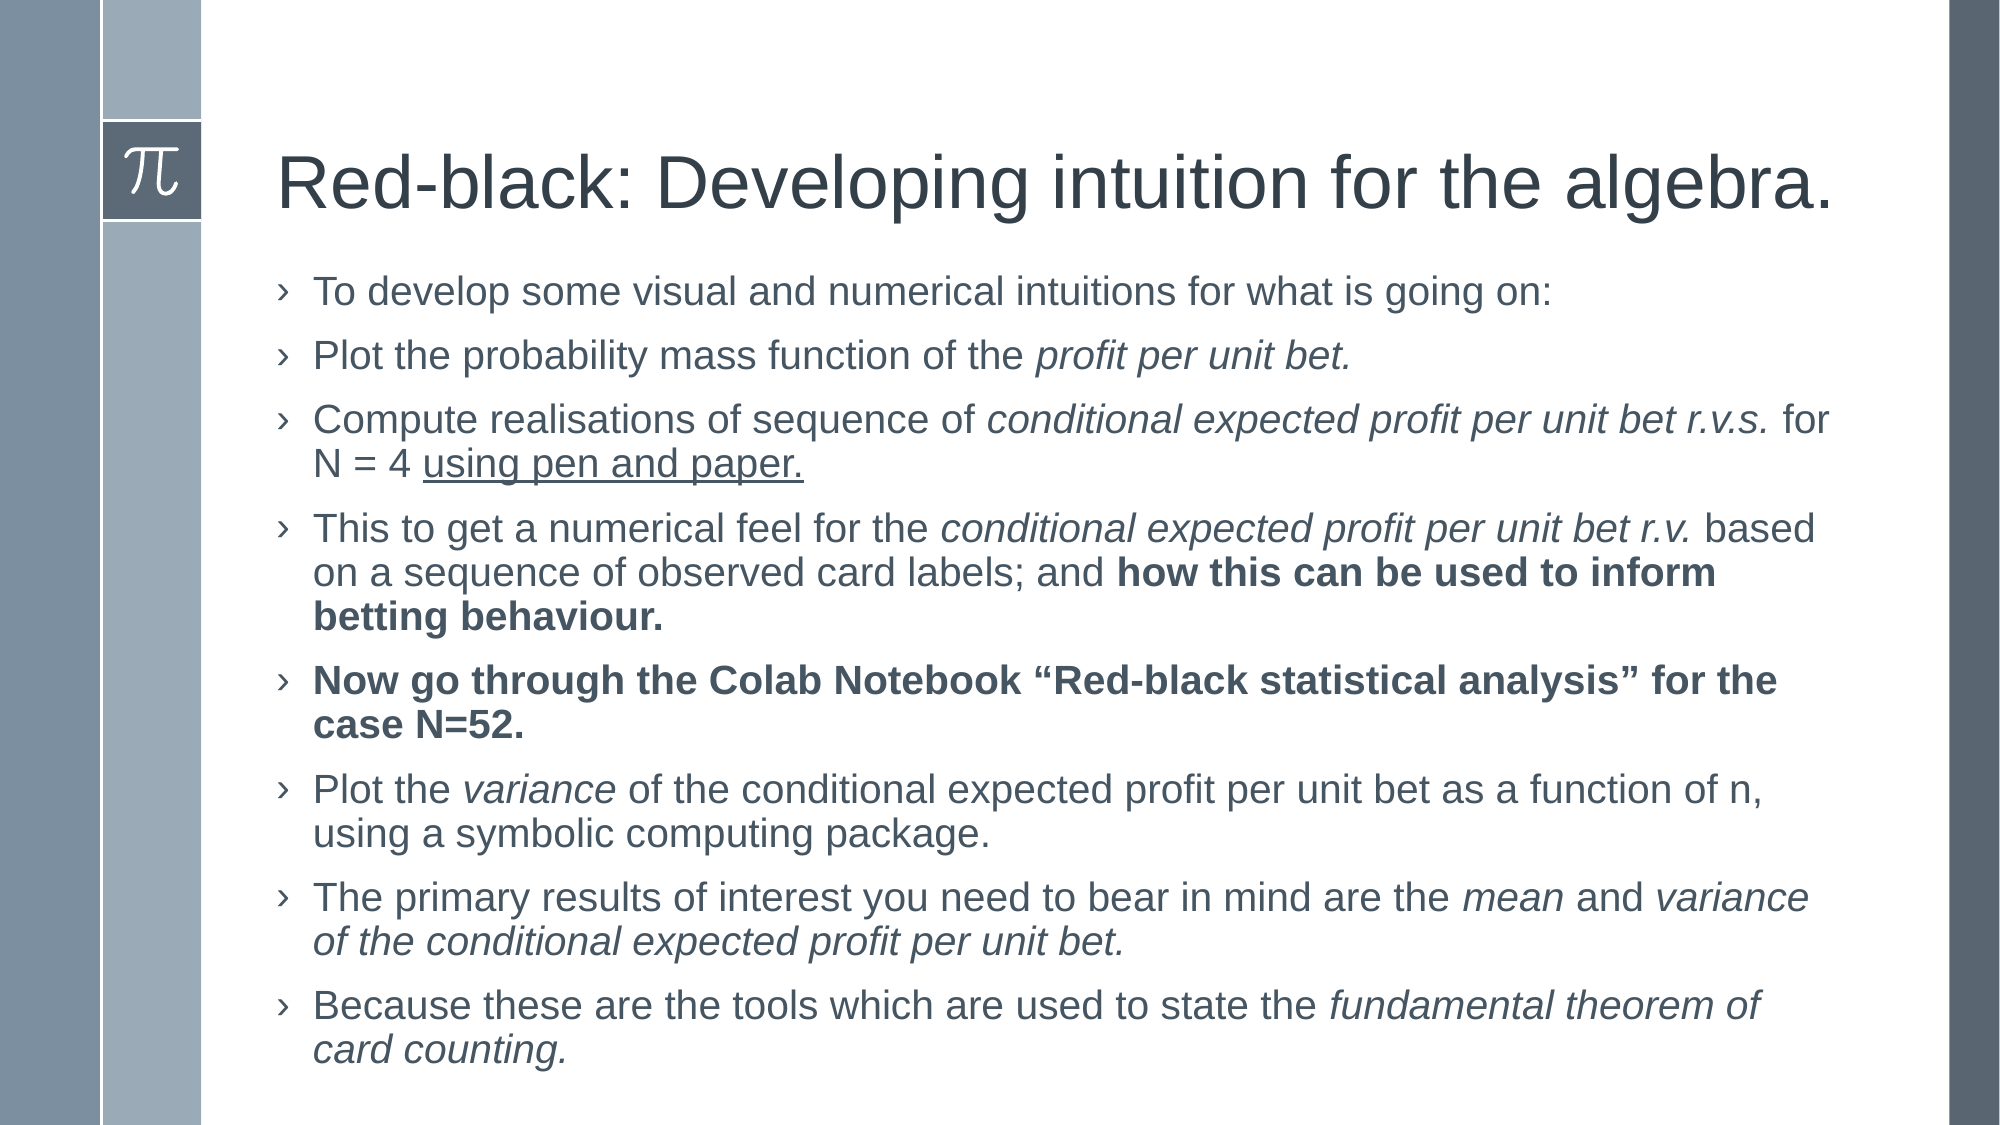

# Red-black: Developing intuition for the algebra.
To develop some visual and numerical intuitions for what is going on:
Plot the probability mass function of the profit per unit bet.
Compute realisations of sequence of conditional expected profit per unit bet r.v.s. for N = 4 using pen and paper.
This to get a numerical feel for the conditional expected profit per unit bet r.v. based on a sequence of observed card labels; and how this can be used to inform betting behaviour.
Now go through the Colab Notebook “Red-black statistical analysis” for the case N=52.
Plot the variance of the conditional expected profit per unit bet as a function of n, using a symbolic computing package.
The primary results of interest you need to bear in mind are the mean and variance of the conditional expected profit per unit bet.
Because these are the tools which are used to state the fundamental theorem of card counting.